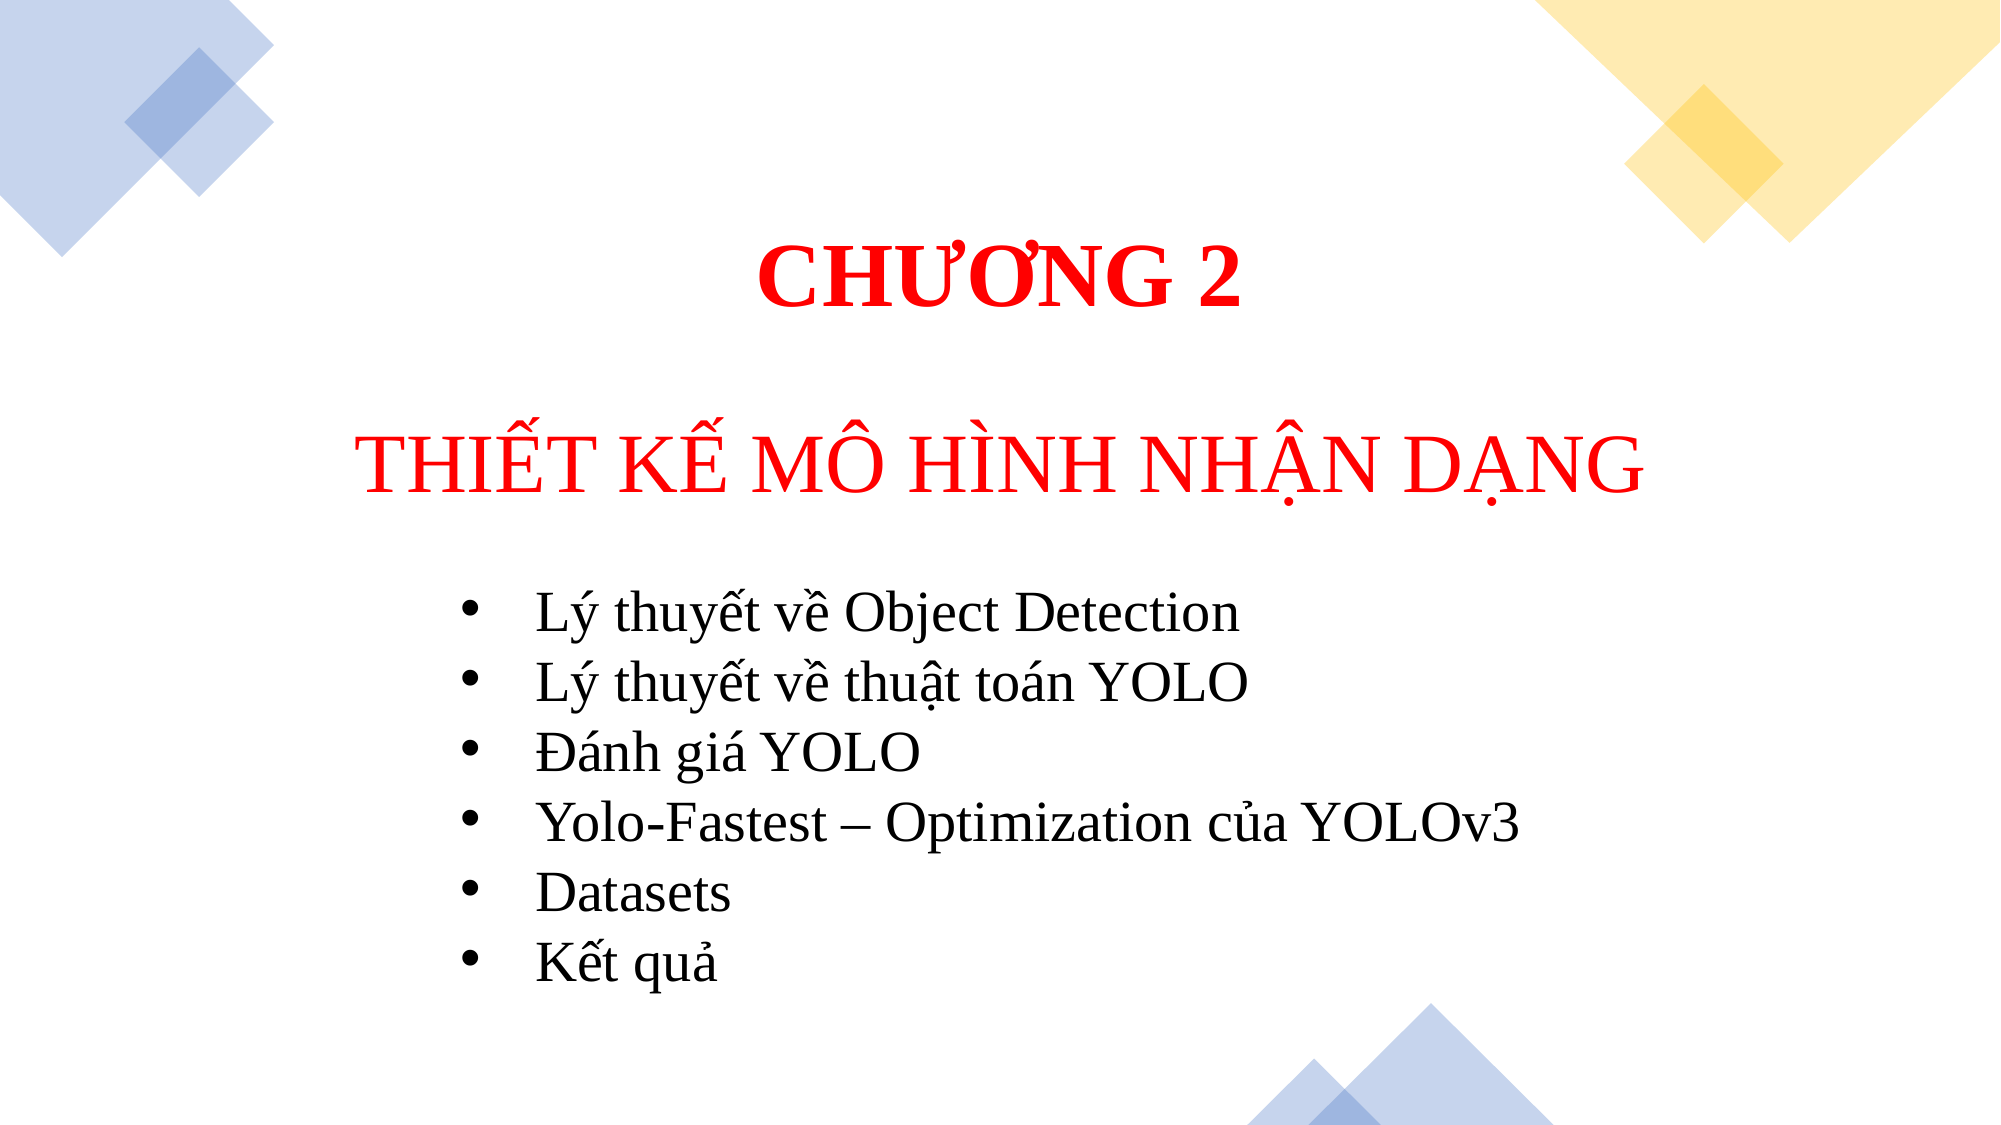

CHƯƠNG 2
THIẾT KẾ MÔ HÌNH NHẬN DẠNG
Lý thuyết về Object Detection
Lý thuyết về thuật toán YOLO
Đánh giá YOLO
Yolo-Fastest – Optimization của YOLOv3
Datasets
Kết quả